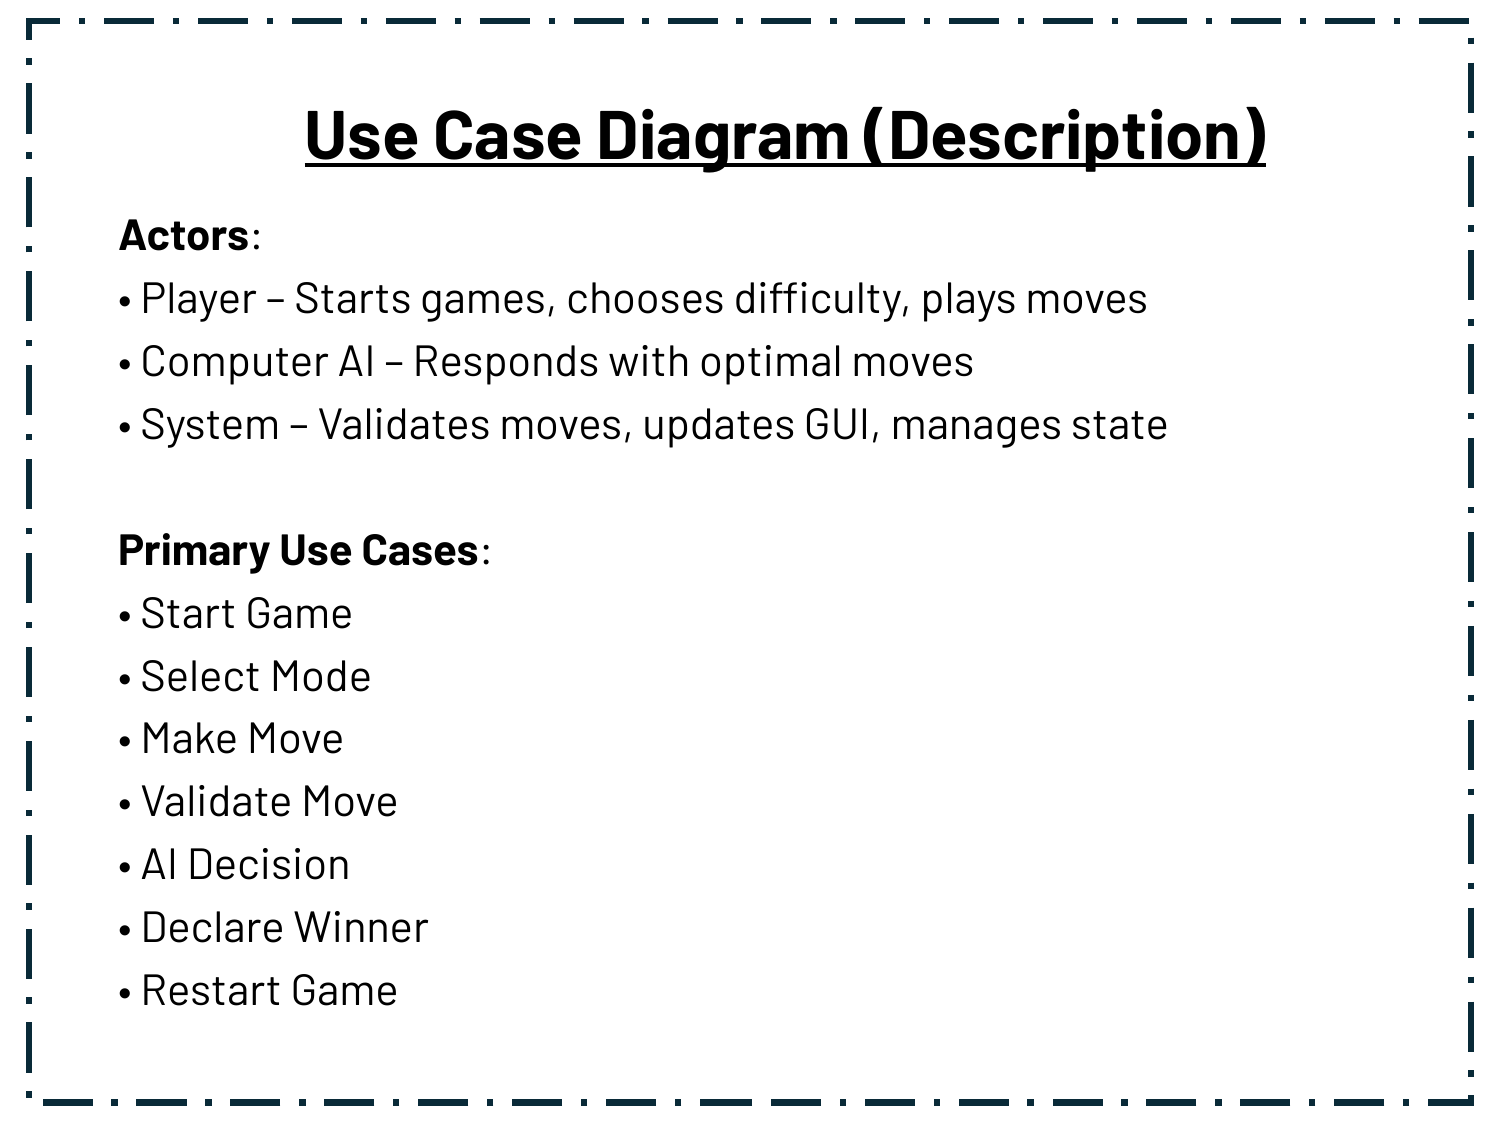

# Use Case Diagram (Description)
Actors:
• Player – Starts games, chooses difficulty, plays moves
• Computer AI – Responds with optimal moves
• System – Validates moves, updates GUI, manages state

Primary Use Cases:
• Start Game
• Select Mode
• Make Move
• Validate Move
• AI Decision
• Declare Winner
• Restart Game